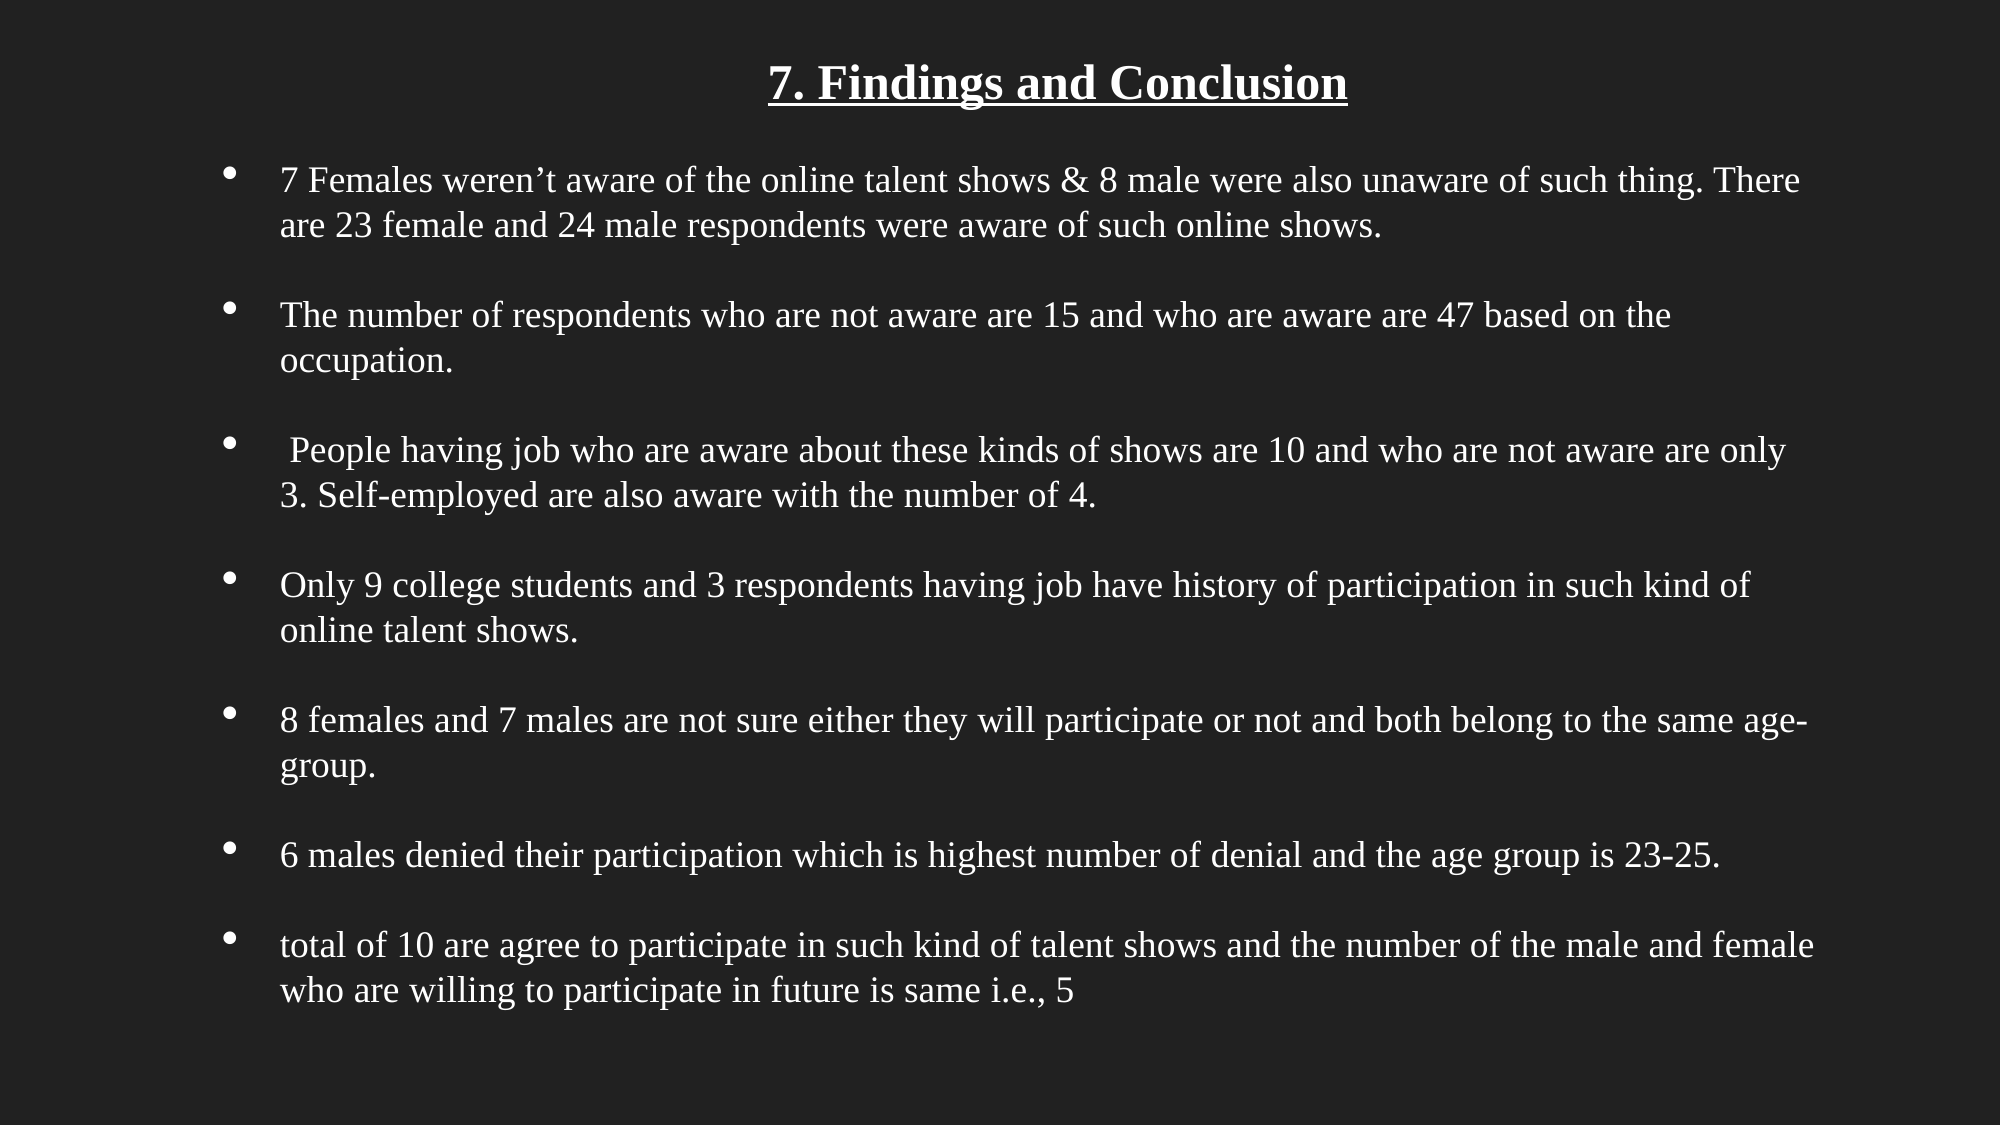

7. Findings and Conclusion

7 Females weren’t aware of the online talent shows & 8 male were also unaware of such thing. There are 23 female and 24 male respondents were aware of such online shows.

The number of respondents who are not aware are 15 and who are aware are 47 based on the occupation.

 People having job who are aware about these kinds of shows are 10 and who are not aware are only 3. Self-employed are also aware with the number of 4.

Only 9 college students and 3 respondents having job have history of participation in such kind of online talent shows.

8 females and 7 males are not sure either they will participate or not and both belong to the same age-group.

6 males denied their participation which is highest number of denial and the age group is 23-25.

total of 10 are agree to participate in such kind of talent shows and the number of the male and female who are willing to participate in future is same i.e., 5